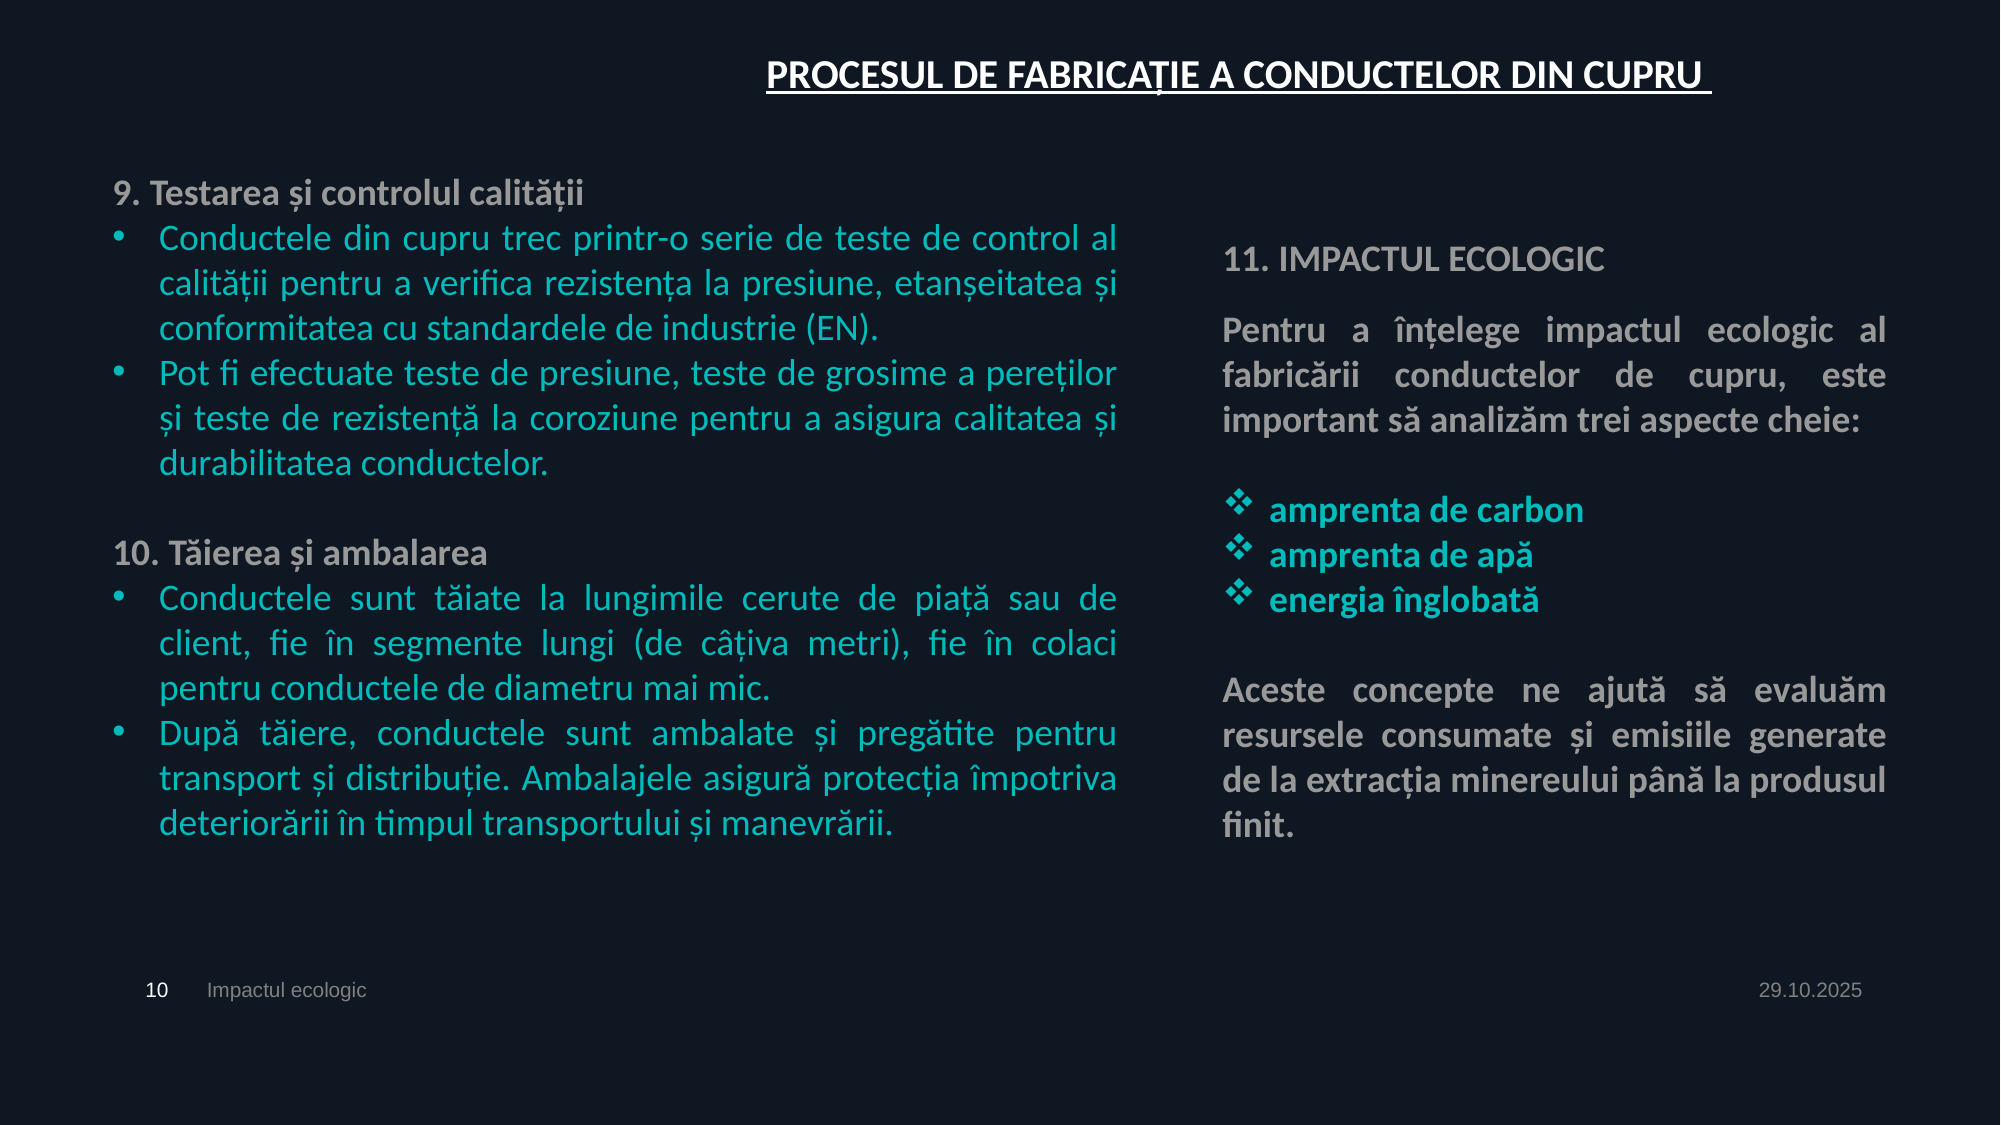

PROCESUL DE FABRICAȚIE A CONDUCTELOR DIN CUPRU
9. Testarea și controlul calității
Conductele din cupru trec printr-o serie de teste de control al calității pentru a verifica rezistența la presiune, etanșeitatea și conformitatea cu standardele de industrie (EN).
Pot fi efectuate teste de presiune, teste de grosime a pereților și teste de rezistență la coroziune pentru a asigura calitatea și durabilitatea conductelor.

10. Tăierea și ambalarea
Conductele sunt tăiate la lungimile cerute de piață sau de client, fie în segmente lungi (de câțiva metri), fie în colaci pentru conductele de diametru mai mic.
După tăiere, conductele sunt ambalate și pregătite pentru transport și distribuție. Ambalajele asigură protecția împotriva deteriorării în timpul transportului și manevrării.
11. IMPACTUL ECOLOGIC
Pentru a înțelege impactul ecologic al fabricării conductelor de cupru, este important să analizăm trei aspecte cheie:

amprenta de carbon
amprenta de apă
energia înglobată

Aceste concepte ne ajută să evaluăm resursele consumate și emisiile generate de la extracția minereului până la produsul finit.
Impactul ecologic
29.10.2025
10